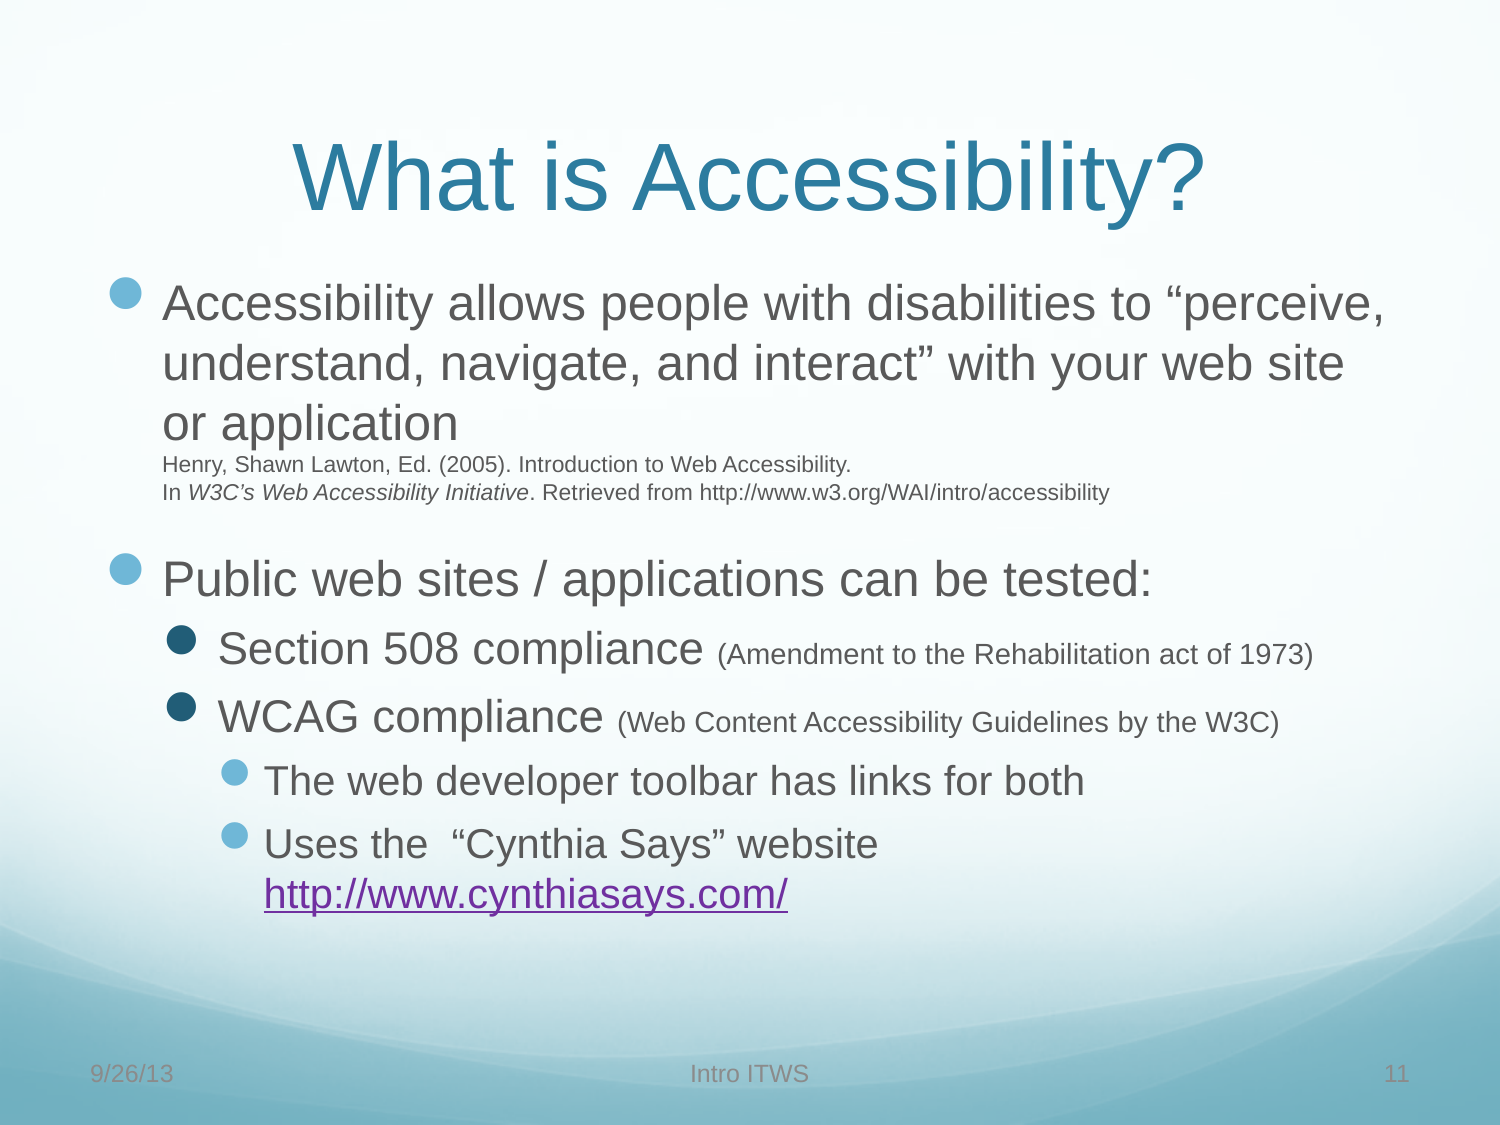

# What is Accessibility?
Accessibility allows people with disabilities to “perceive, understand, navigate, and interact” with your web site or application
Henry, Shawn Lawton, Ed. (2005). Introduction to Web Accessibility.
In W3C’s Web Accessibility Initiative. Retrieved from http://www.w3.org/WAI/intro/accessibility
Public web sites / applications can be tested:
Section 508 compliance (Amendment to the Rehabilitation act of 1973)
WCAG compliance (Web Content Accessibility Guidelines by the W3C)
The web developer toolbar has links for both
Uses the  “Cynthia Says” website
http://www.cynthiasays.com/

9/26/13
Intro ITWS
11